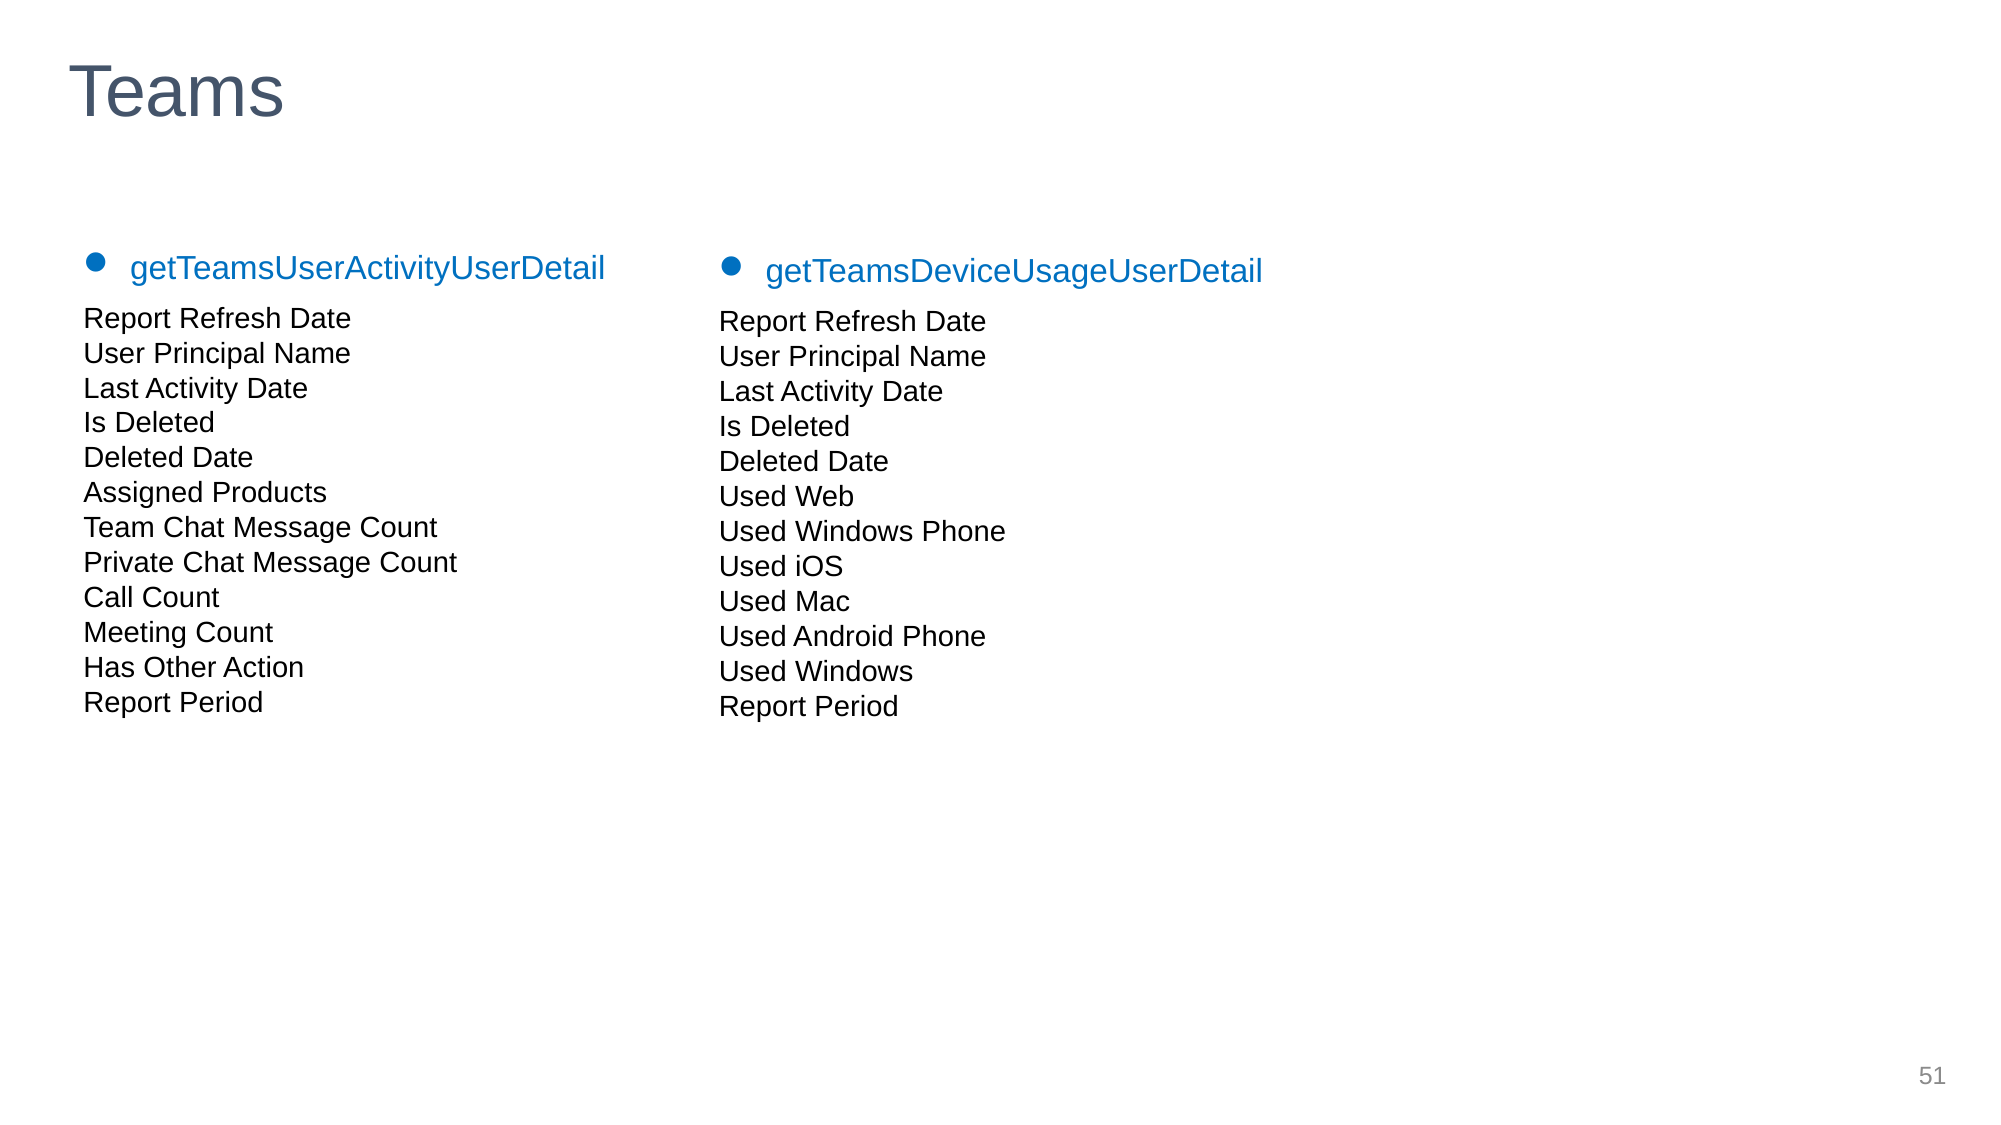

Teams
getTeamsUserActivityUserDetail
Report Refresh Date
User Principal Name
Last Activity Date
Is Deleted
Deleted Date
Assigned Products
Team Chat Message Count
Private Chat Message Count
Call Count
Meeting Count
Has Other Action
Report Period

getTeamsDeviceUsageUserDetail
Report Refresh Date
User Principal Name
Last Activity Date
Is Deleted
Deleted Date
Used Web
Used Windows Phone
Used iOS
Used Mac
Used Android Phone
Used Windows
Report Period
51